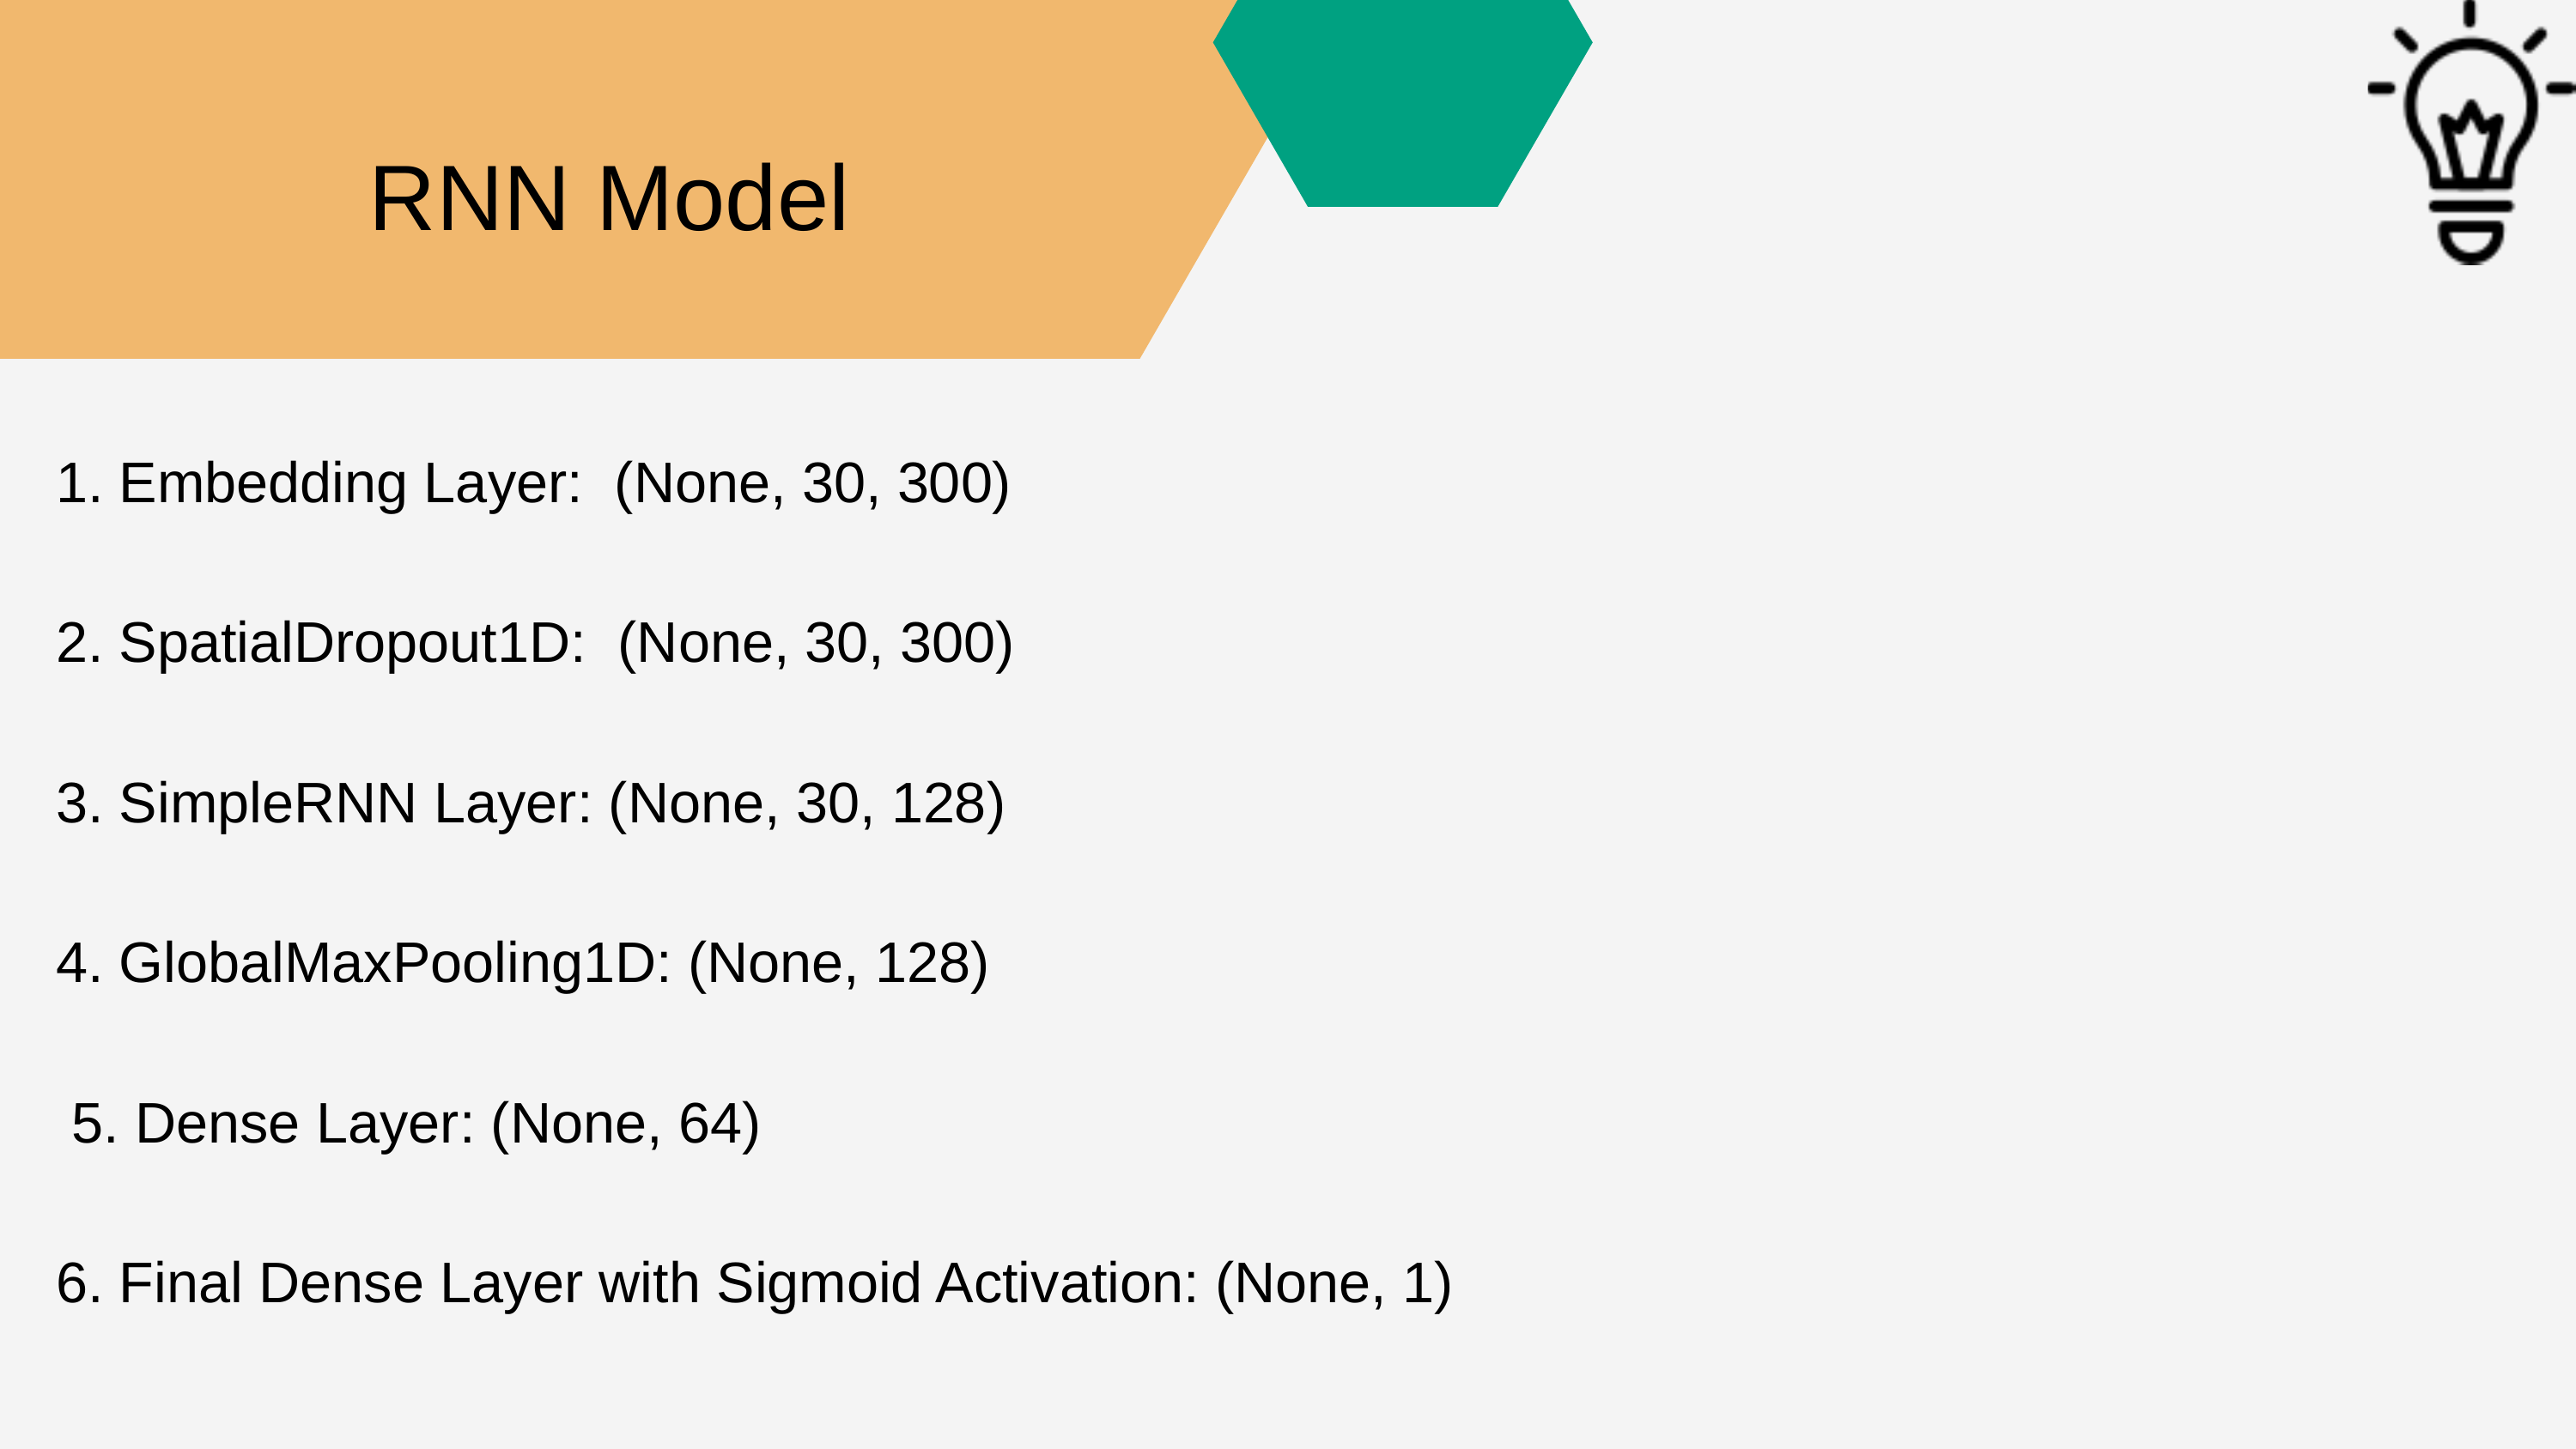

RNN Model
1. Embedding Layer:  (None, 30, 300)

2. SpatialDropout1D:  (None, 30, 300)

3. SimpleRNN Layer: (None, 30, 128)

4. GlobalMaxPooling1D: (None, 128)

 5. Dense Layer: (None, 64)

6. Final Dense Layer with Sigmoid Activation: (None, 1)